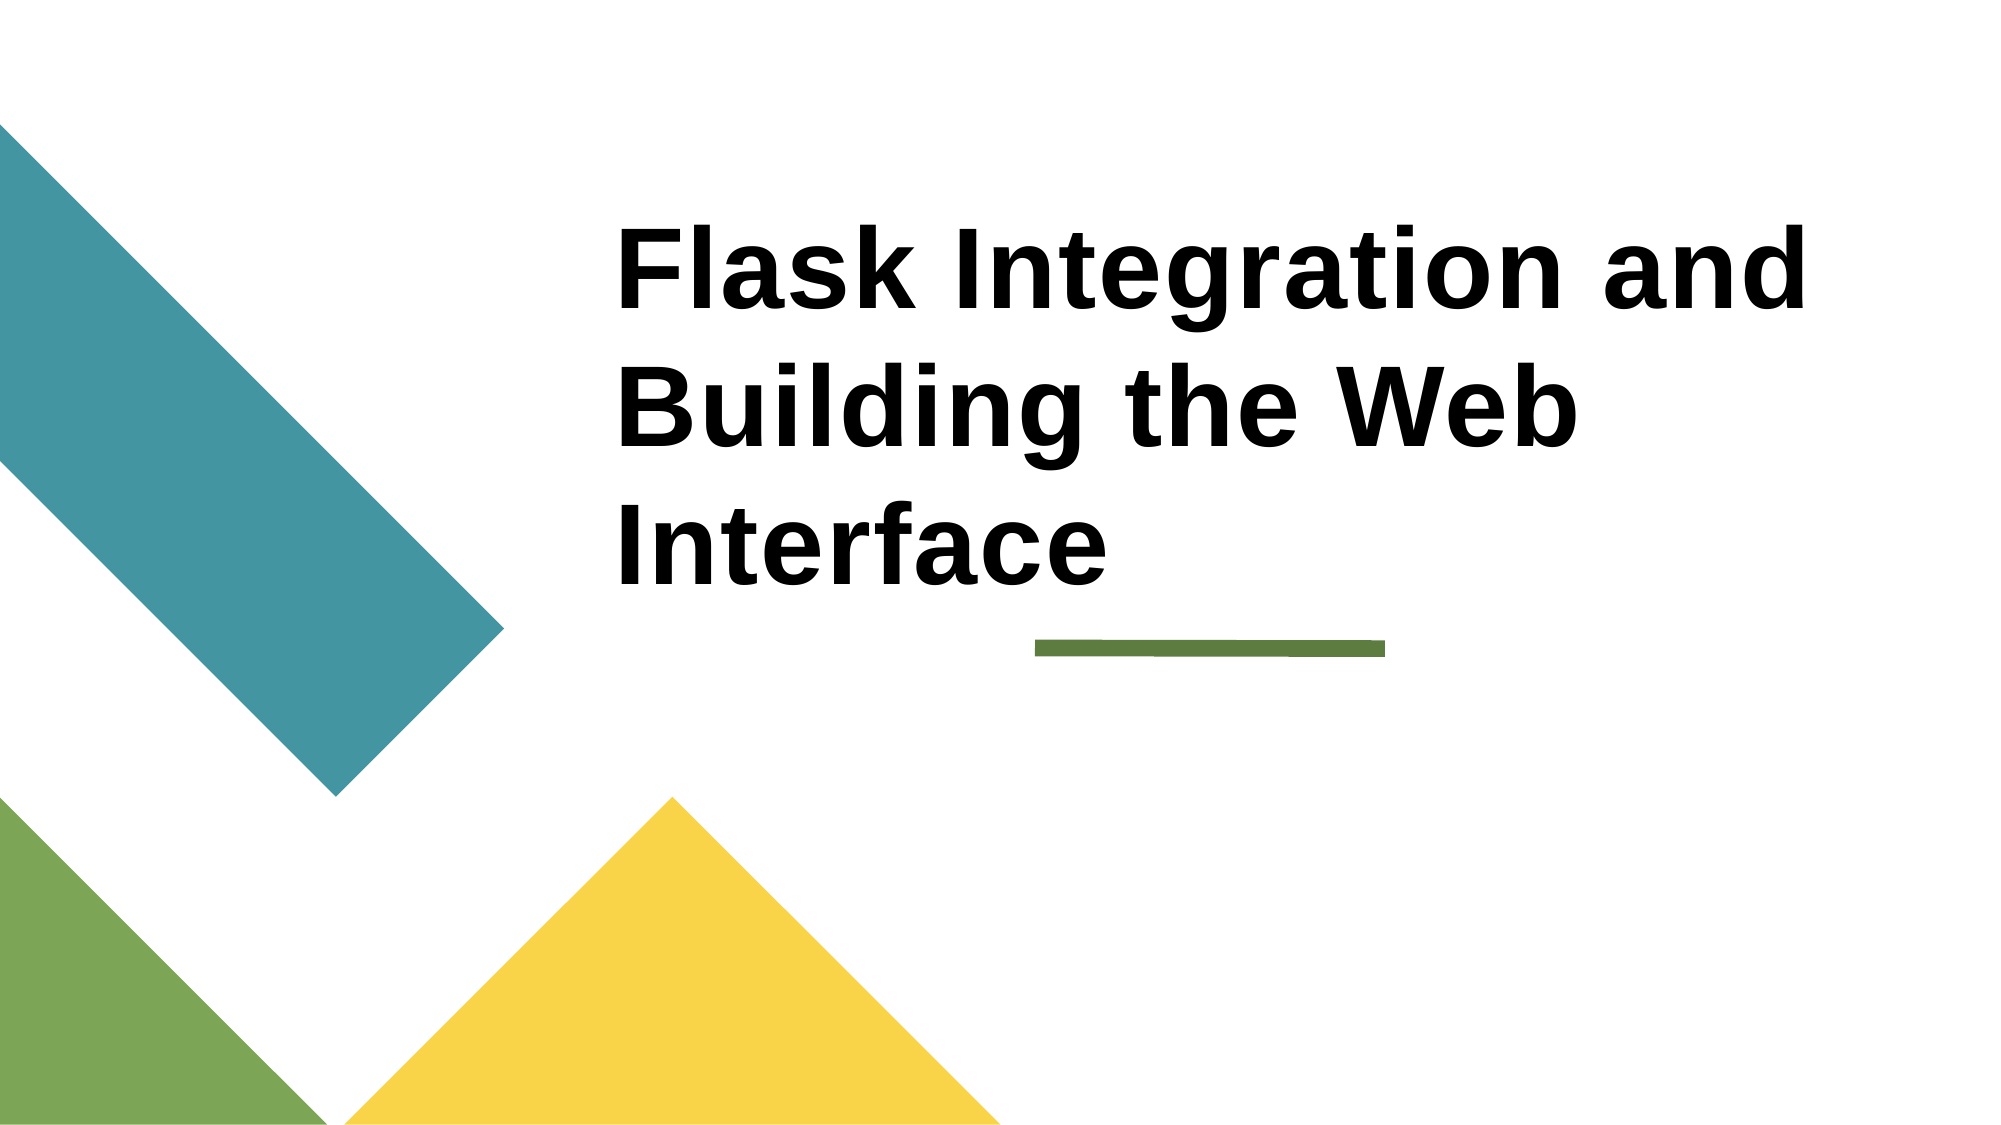

# Flask Integration and Building the Web Interface